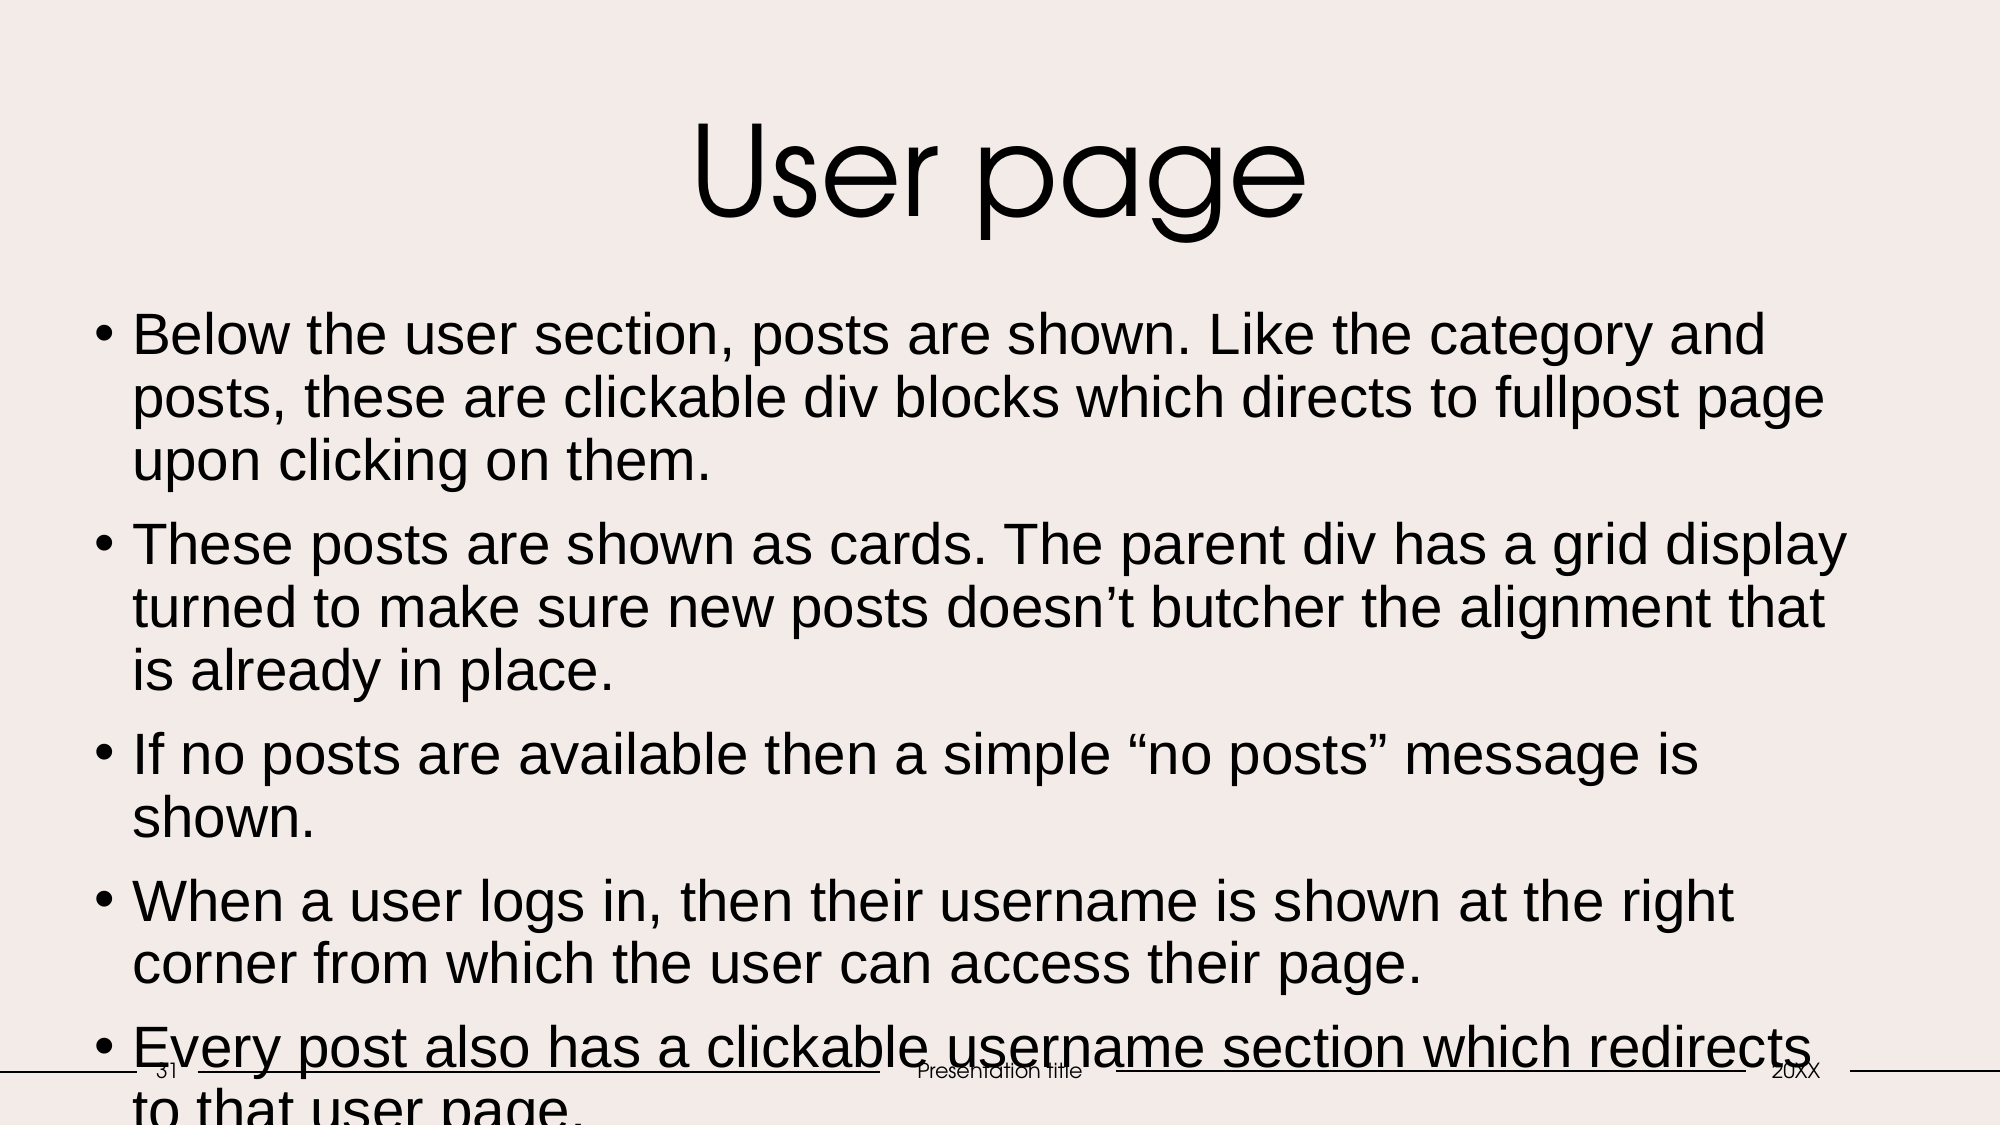

# User page
Below the user section, posts are shown. Like the category and posts, these are clickable div blocks which directs to fullpost page upon clicking on them.
These posts are shown as cards. The parent div has a grid display turned to make sure new posts doesn’t butcher the alignment that is already in place.
If no posts are available then a simple “no posts” message is shown.
When a user logs in, then their username is shown at the right corner from which the user can access their page.
Every post also has a clickable username section which redirects to that user page.
31
Presentation title
20XX